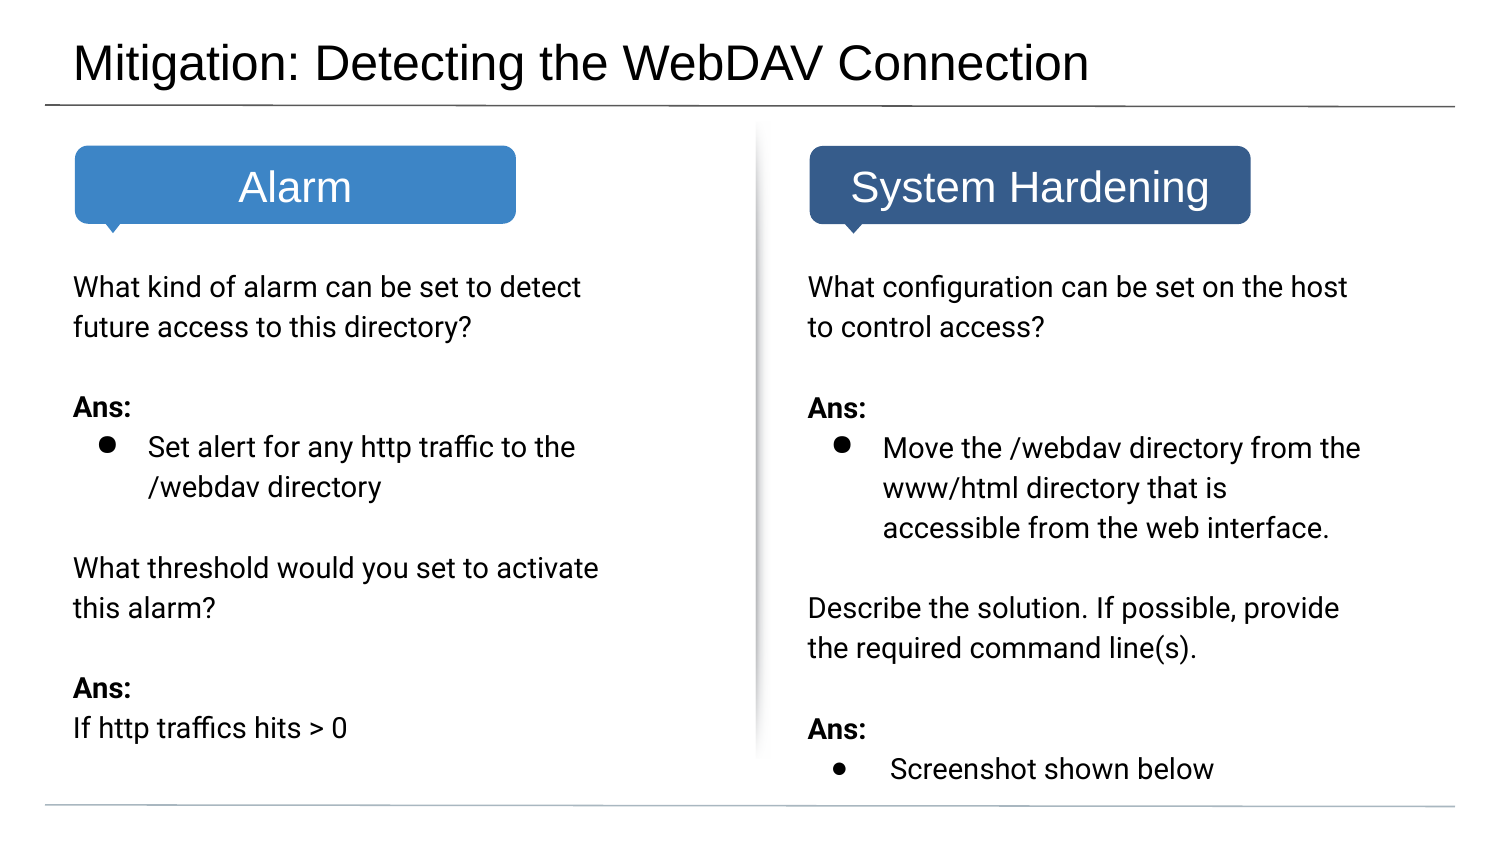

# Mitigation: Detecting the WebDAV Connection
What kind of alarm can be set to detect future access to this directory?

Ans:
Set alert for any http traffic to the /webdav directory

What threshold would you set to activate this alarm?

Ans:
If http traffics hits > 0
What configuration can be set on the host to control access?

Ans:
Move the /webdav directory from the www/html directory that is accessible from the web interface.

Describe the solution. If possible, provide the required command line(s).

Ans:
 Screenshot shown below